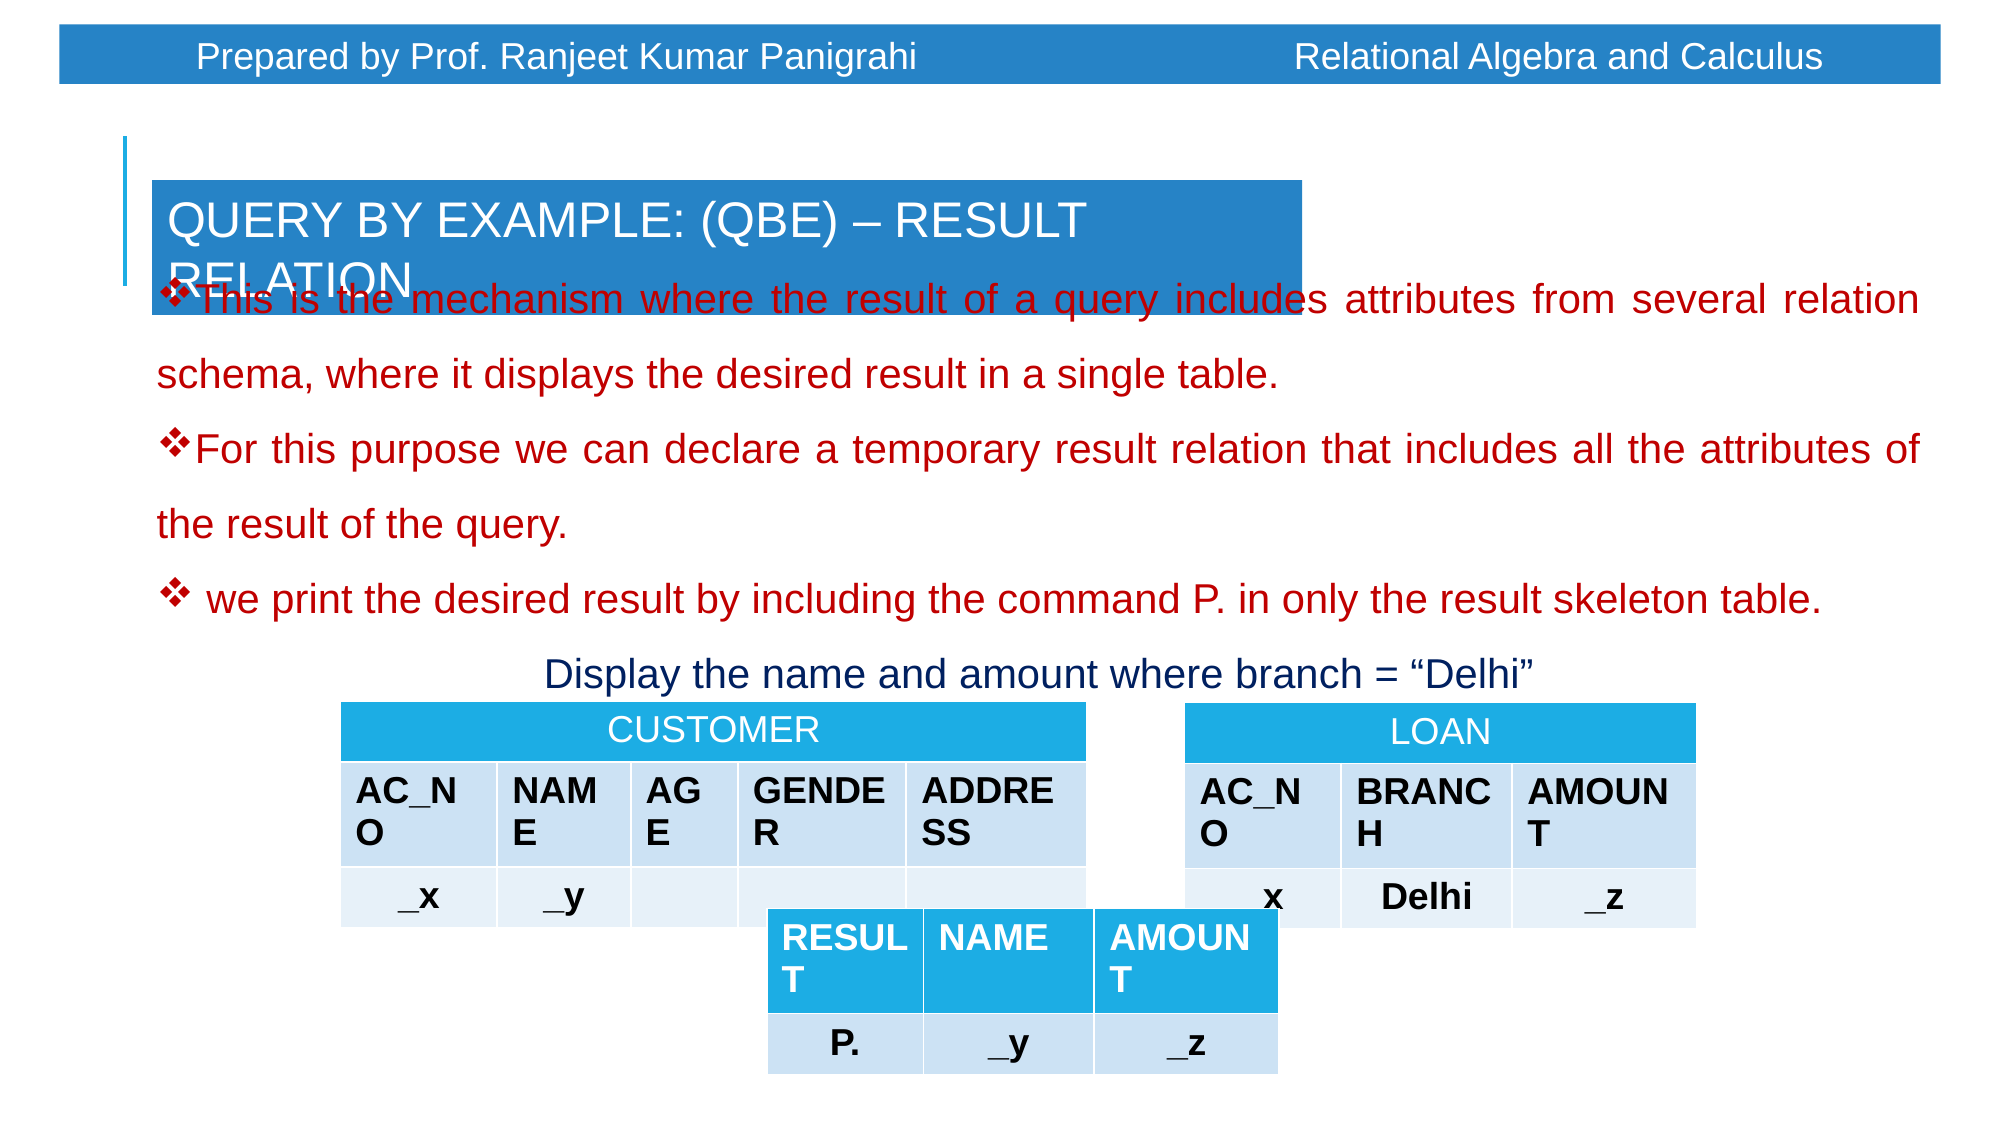

Prepared by Prof. Ranjeet Kumar Panigrahi                                    Relational Algebra and Calculus
QUERY BY EXAMPLE: (QBE) – RESULT RELATION
This is the mechanism where the result of a query includes attributes from several relation schema, where it displays the desired result in a single table.
For this purpose we can declare a temporary result relation that includes all the attributes of the result of the query.
 we print the desired result by including the command P. in only the result skeleton table.
Display the name and amount where branch = “Delhi”
| CUSTOMER |  |  |  |  |
| --- | --- | --- | --- | --- |
| AC\_NO | NAME | AGE | GENDER | ADDRESS |
| \_x | \_y |  |  |  |
| LOAN |  |  |
| --- | --- | --- |
| AC\_NO | BRANCH | AMOUNT |
| \_x | Delhi | \_z |
| RESULT | NAME | AMOUNT |
| --- | --- | --- |
| P. | \_y | \_z |